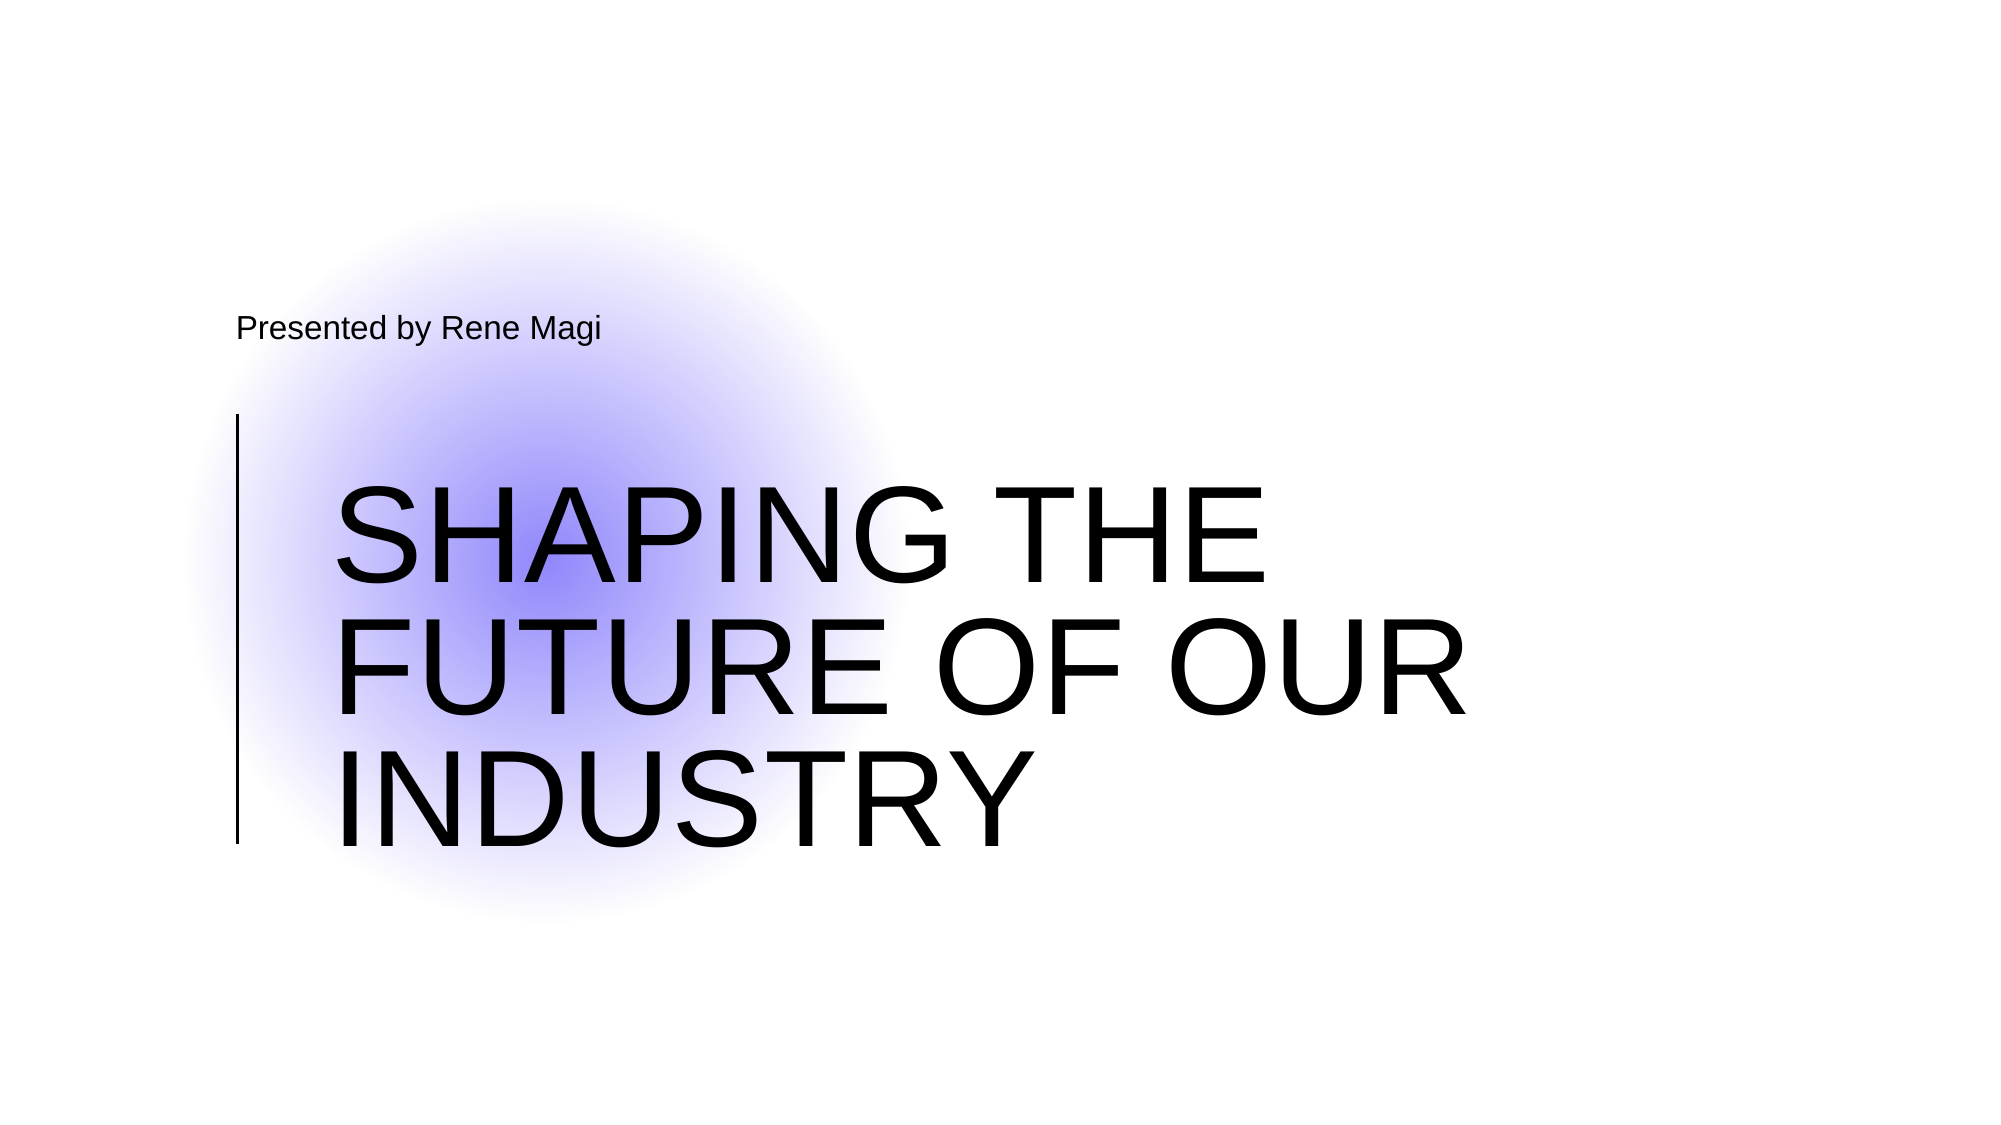

Presented by Rene Magi
# Shaping the future of our industry